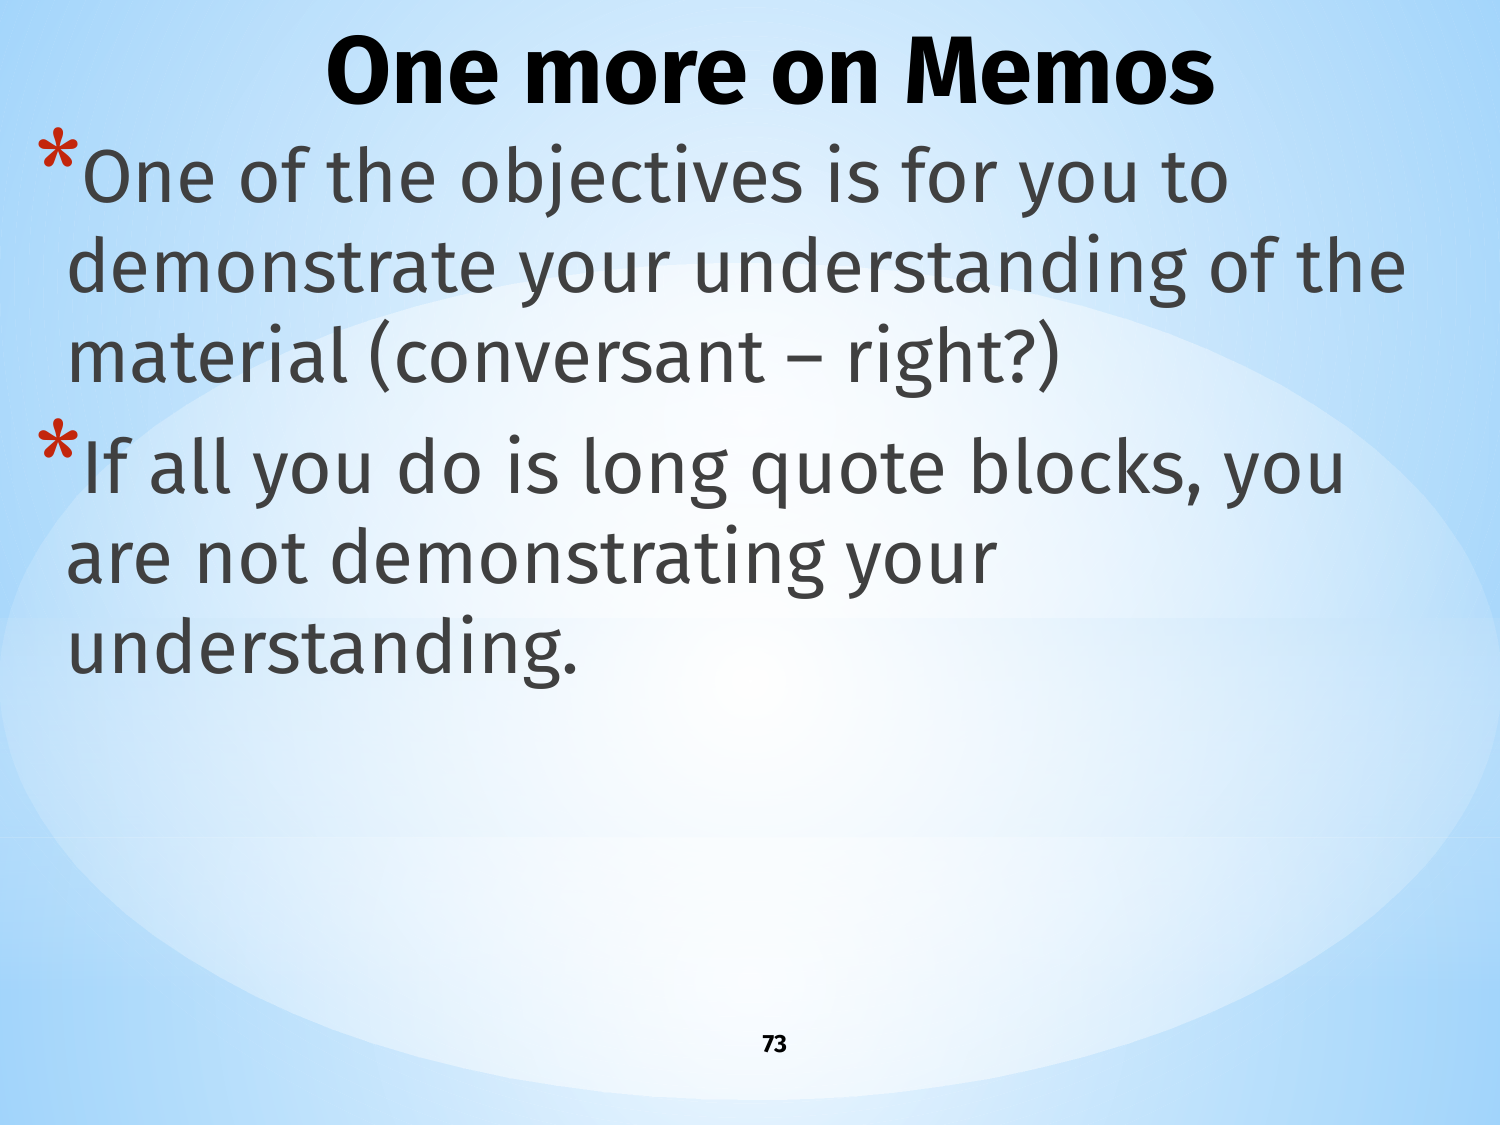

# One more on Memos
One of the objectives is for you to demonstrate your understanding of the material (conversant – right?)
If all you do is long quote blocks, you are not demonstrating your understanding.
73